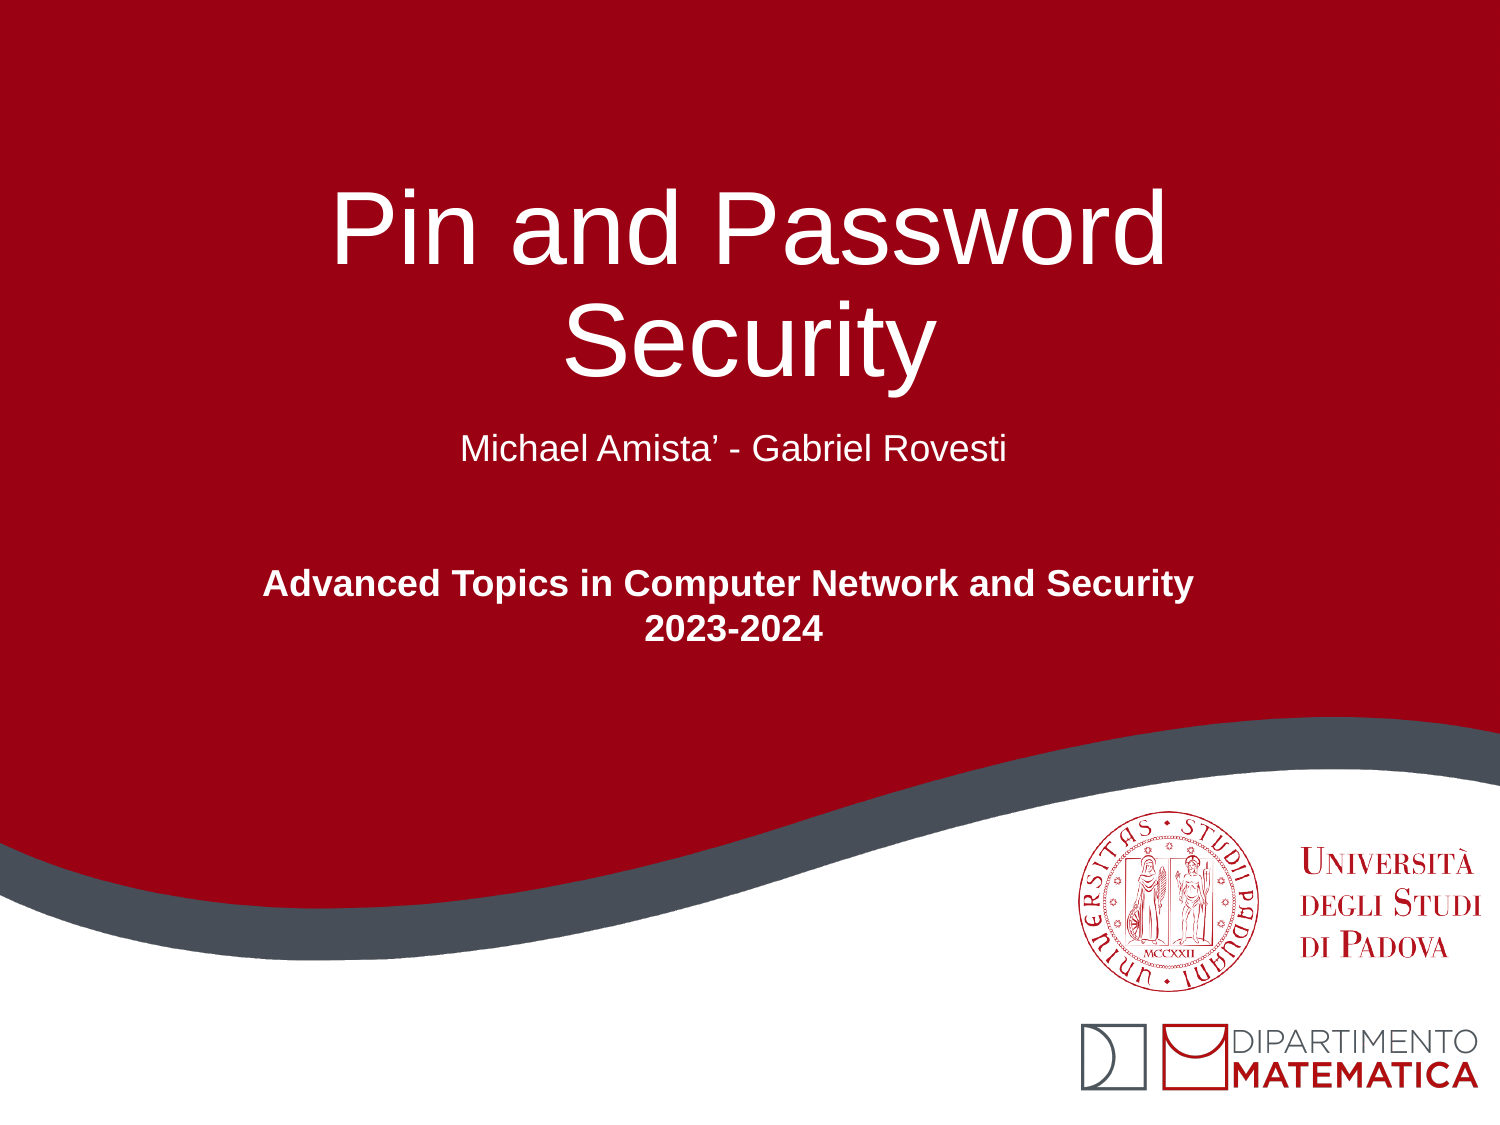

# Pin and Password Security
Michael Amista’ - Gabriel Rovesti

Advanced Topics in Computer Network and Security
2023-2024